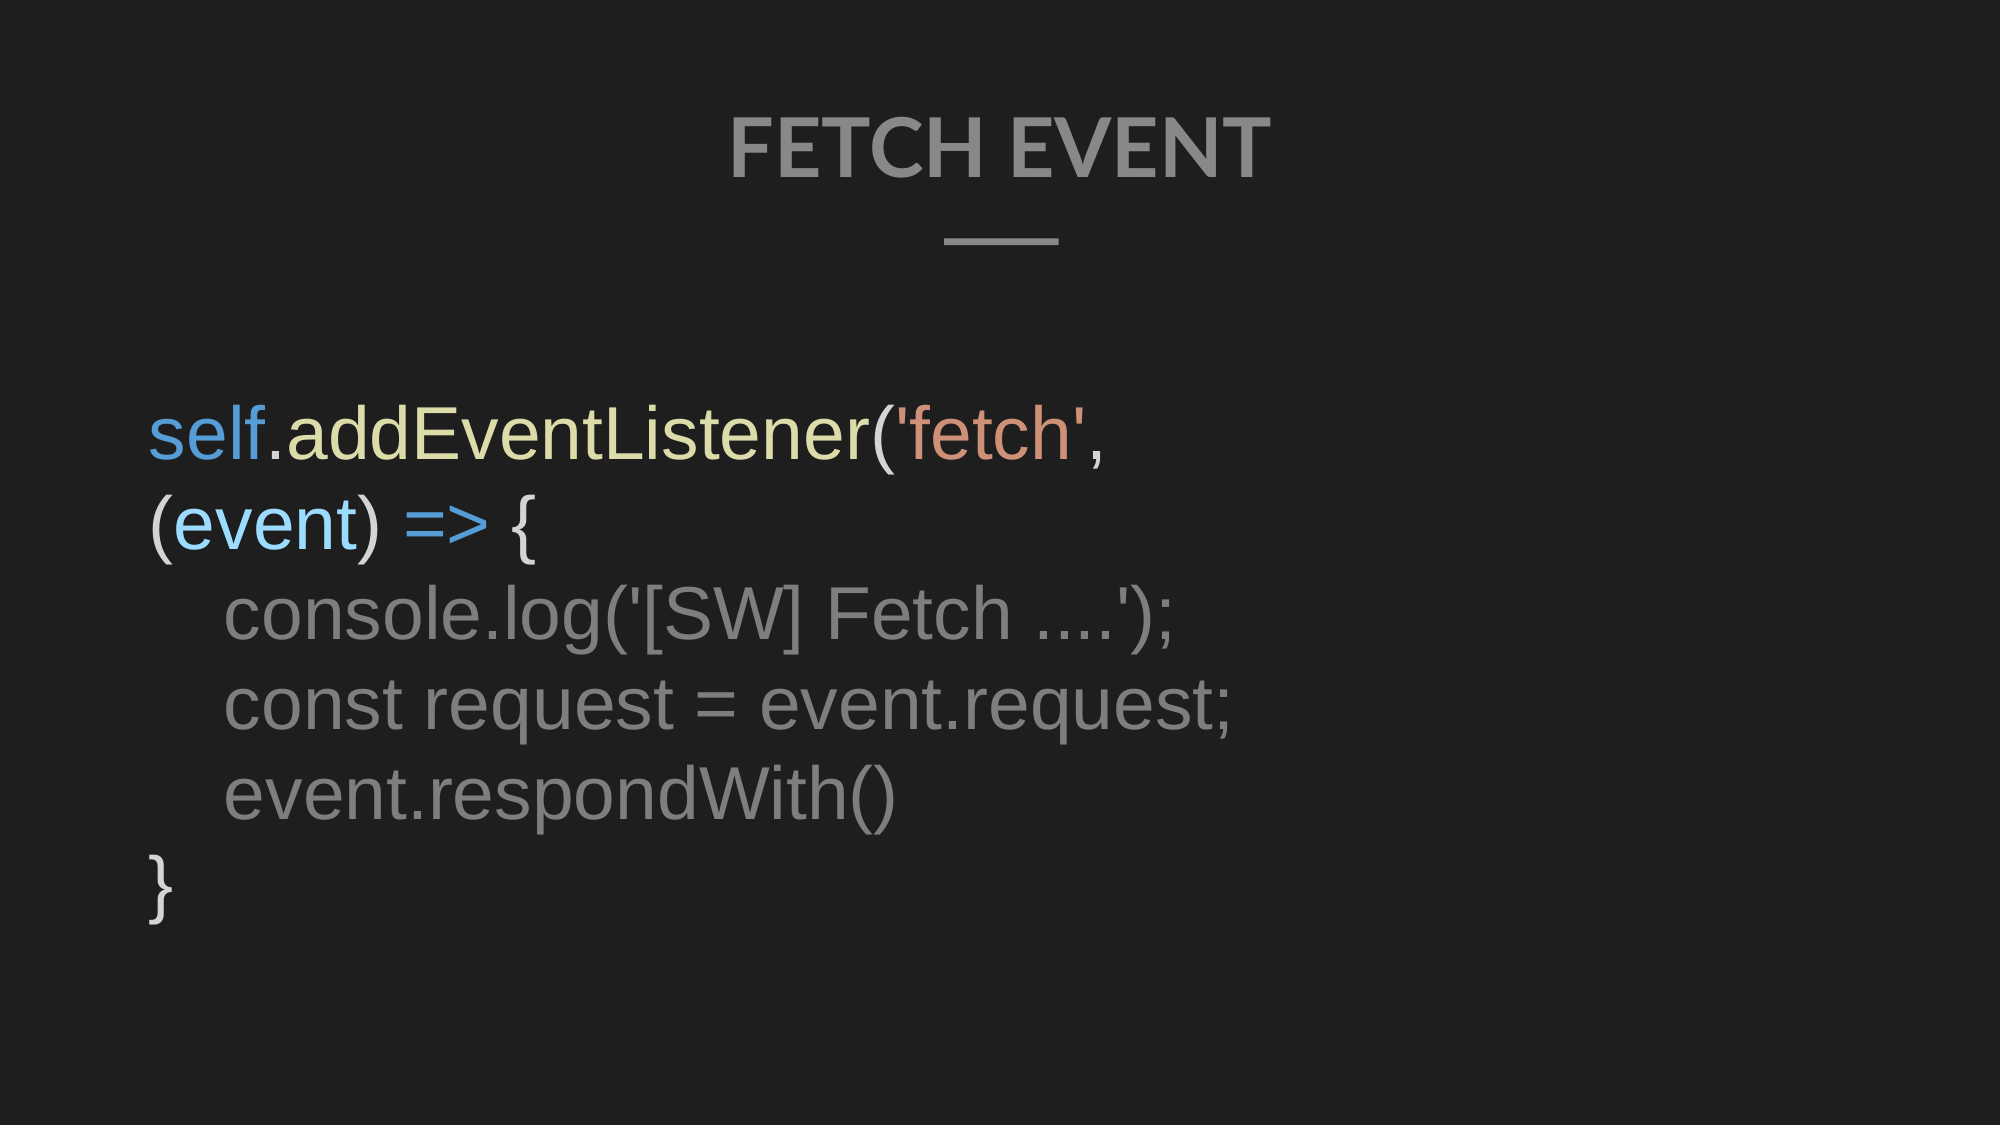

FETCH EVENT

self.addEventListener('fetch',
(event) => {
console.log('[SW] Fetch ....');
const request = event.request;
event.respondWith()
}